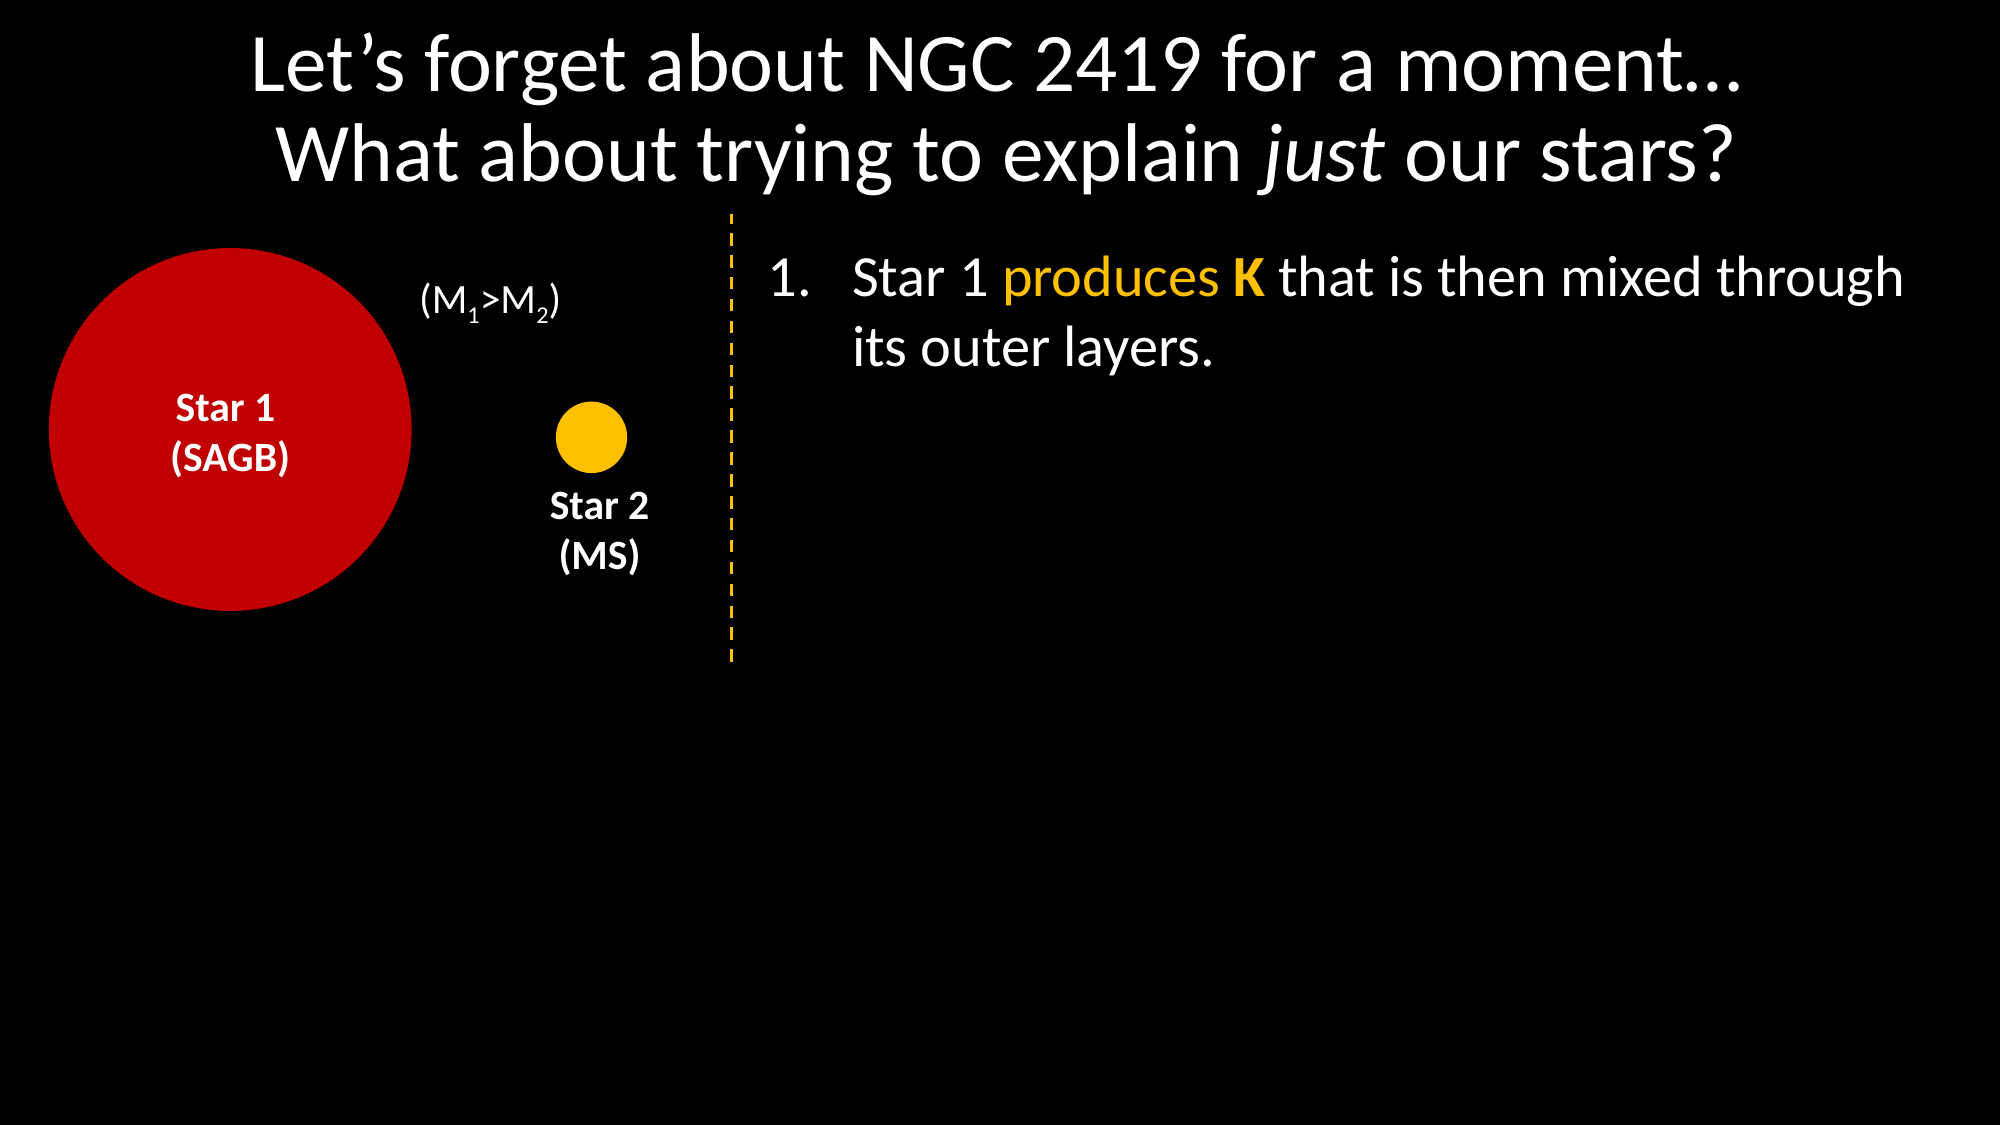

Let’s forget about NGC 2419 for a moment…
 What about trying to explain just our stars?
Star 1 produces K that is then mixed through its outer layers.

Star 1
(SAGB)
(M1>M2)

Star 2
(MS)